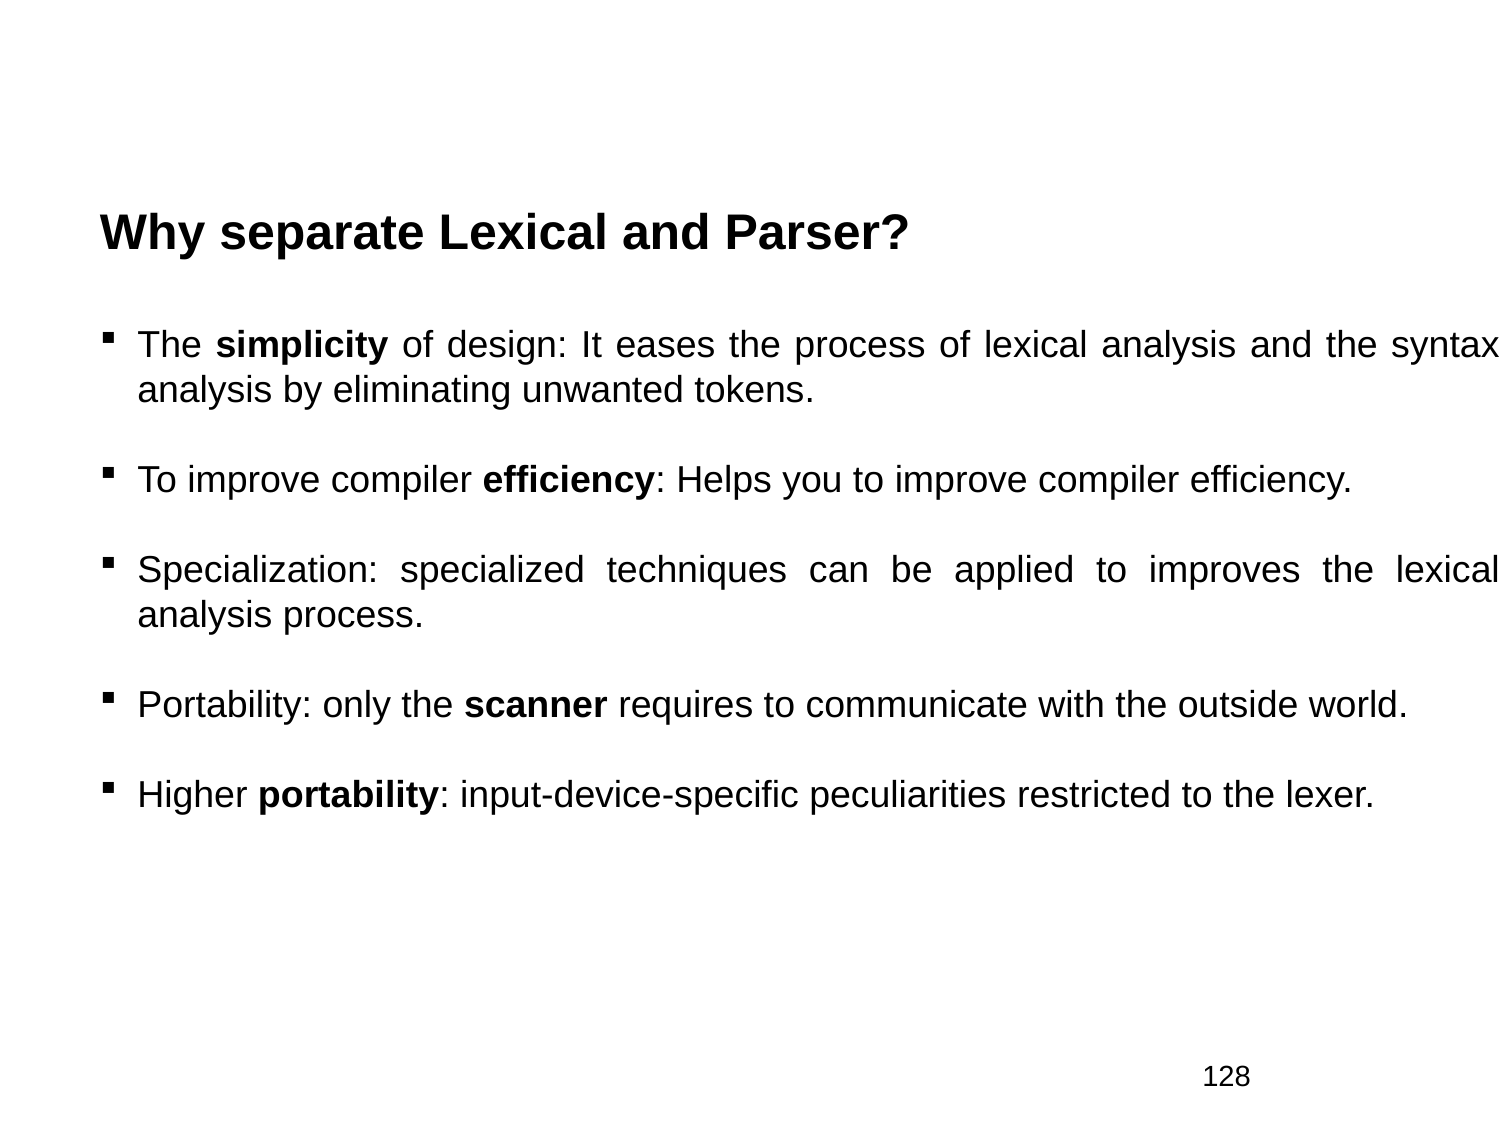

Why separate Lexical and Parser?

The simplicity of design: It eases the process of lexical analysis and the syntax analysis by eliminating unwanted tokens.

To improve compiler efficiency: Helps you to improve compiler efficiency.

Specialization: specialized techniques can be applied to improves the lexical analysis process.

Portability: only the scanner requires to communicate with the outside world.

Higher portability: input-device-specific peculiarities restricted to the lexer.

128